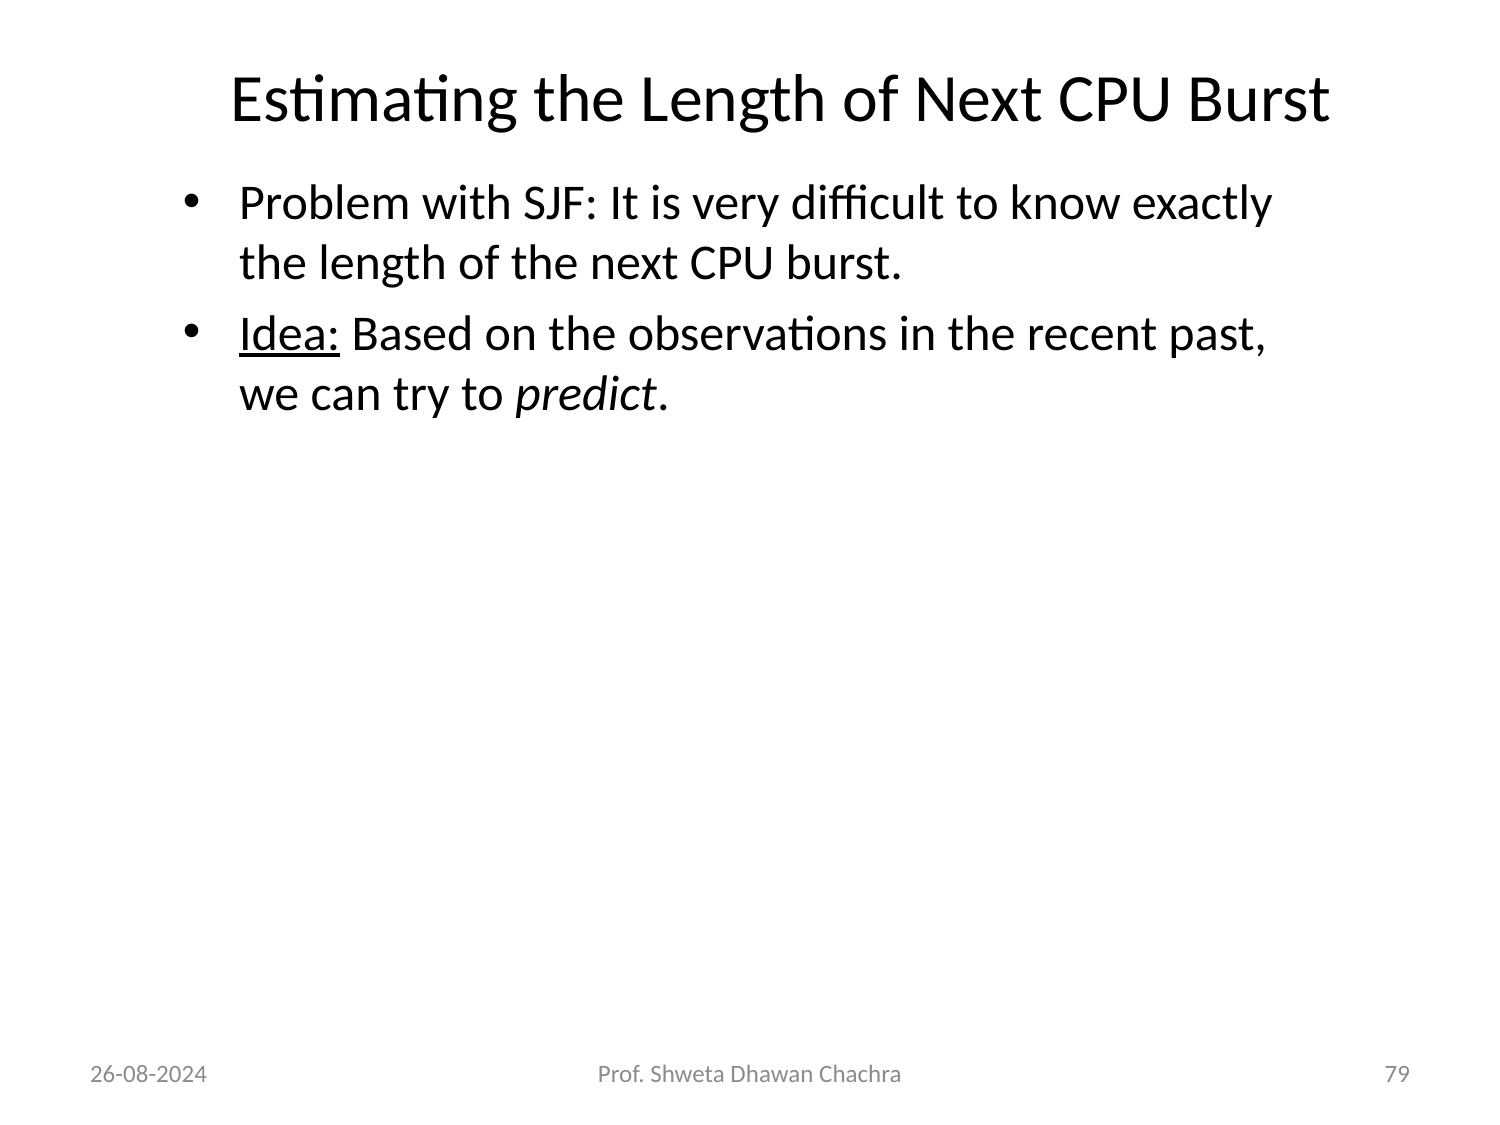

# Estimating the Length of Next CPU Burst
Problem with SJF: It is very difficult to know exactly the length of the next CPU burst.
Idea: Based on the observations in the recent past, we can try to predict.

26-08-2024
Prof. Shweta Dhawan Chachra
79